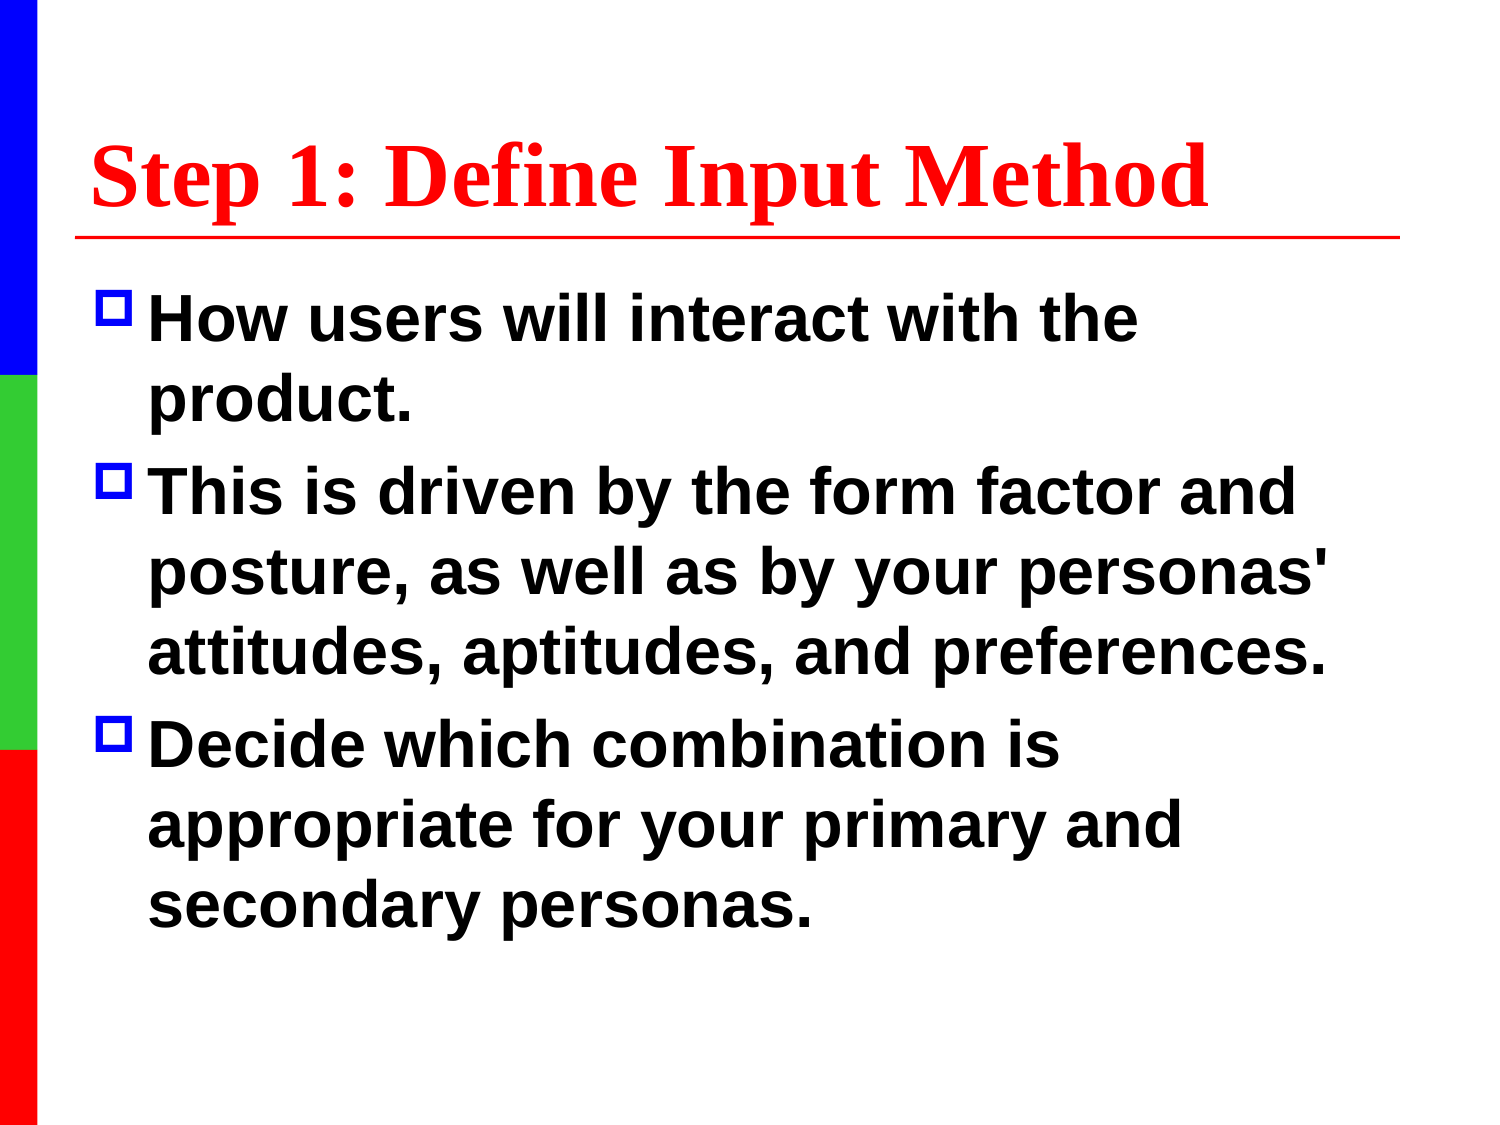

# Step 1: Define Input Method
How users will interact with the product.
This is driven by the form factor and posture, as well as by your personas' attitudes, aptitudes, and preferences.
Decide which combination is appropriate for your primary and secondary personas.